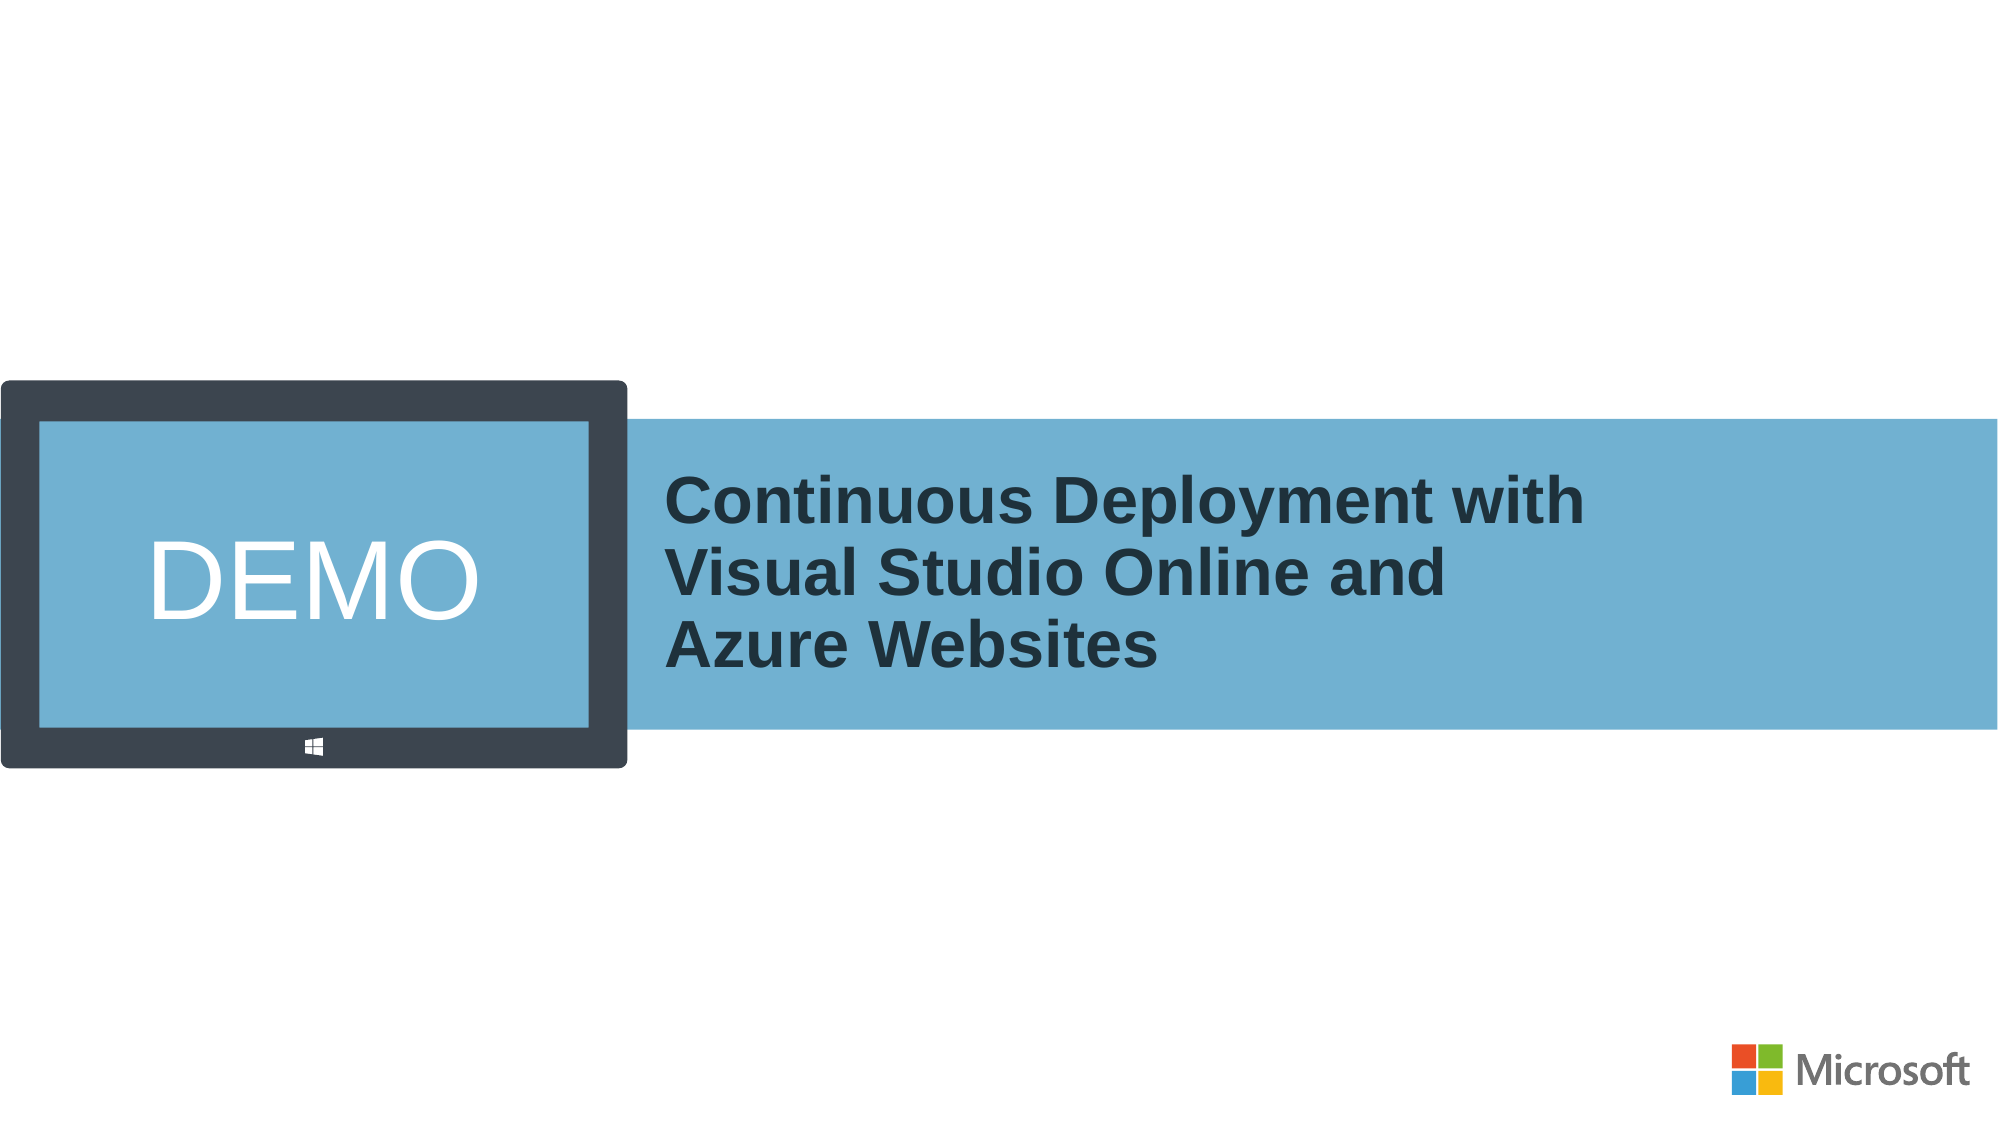

# Continuous Deployment with Visual Studio Online and Azure Websites